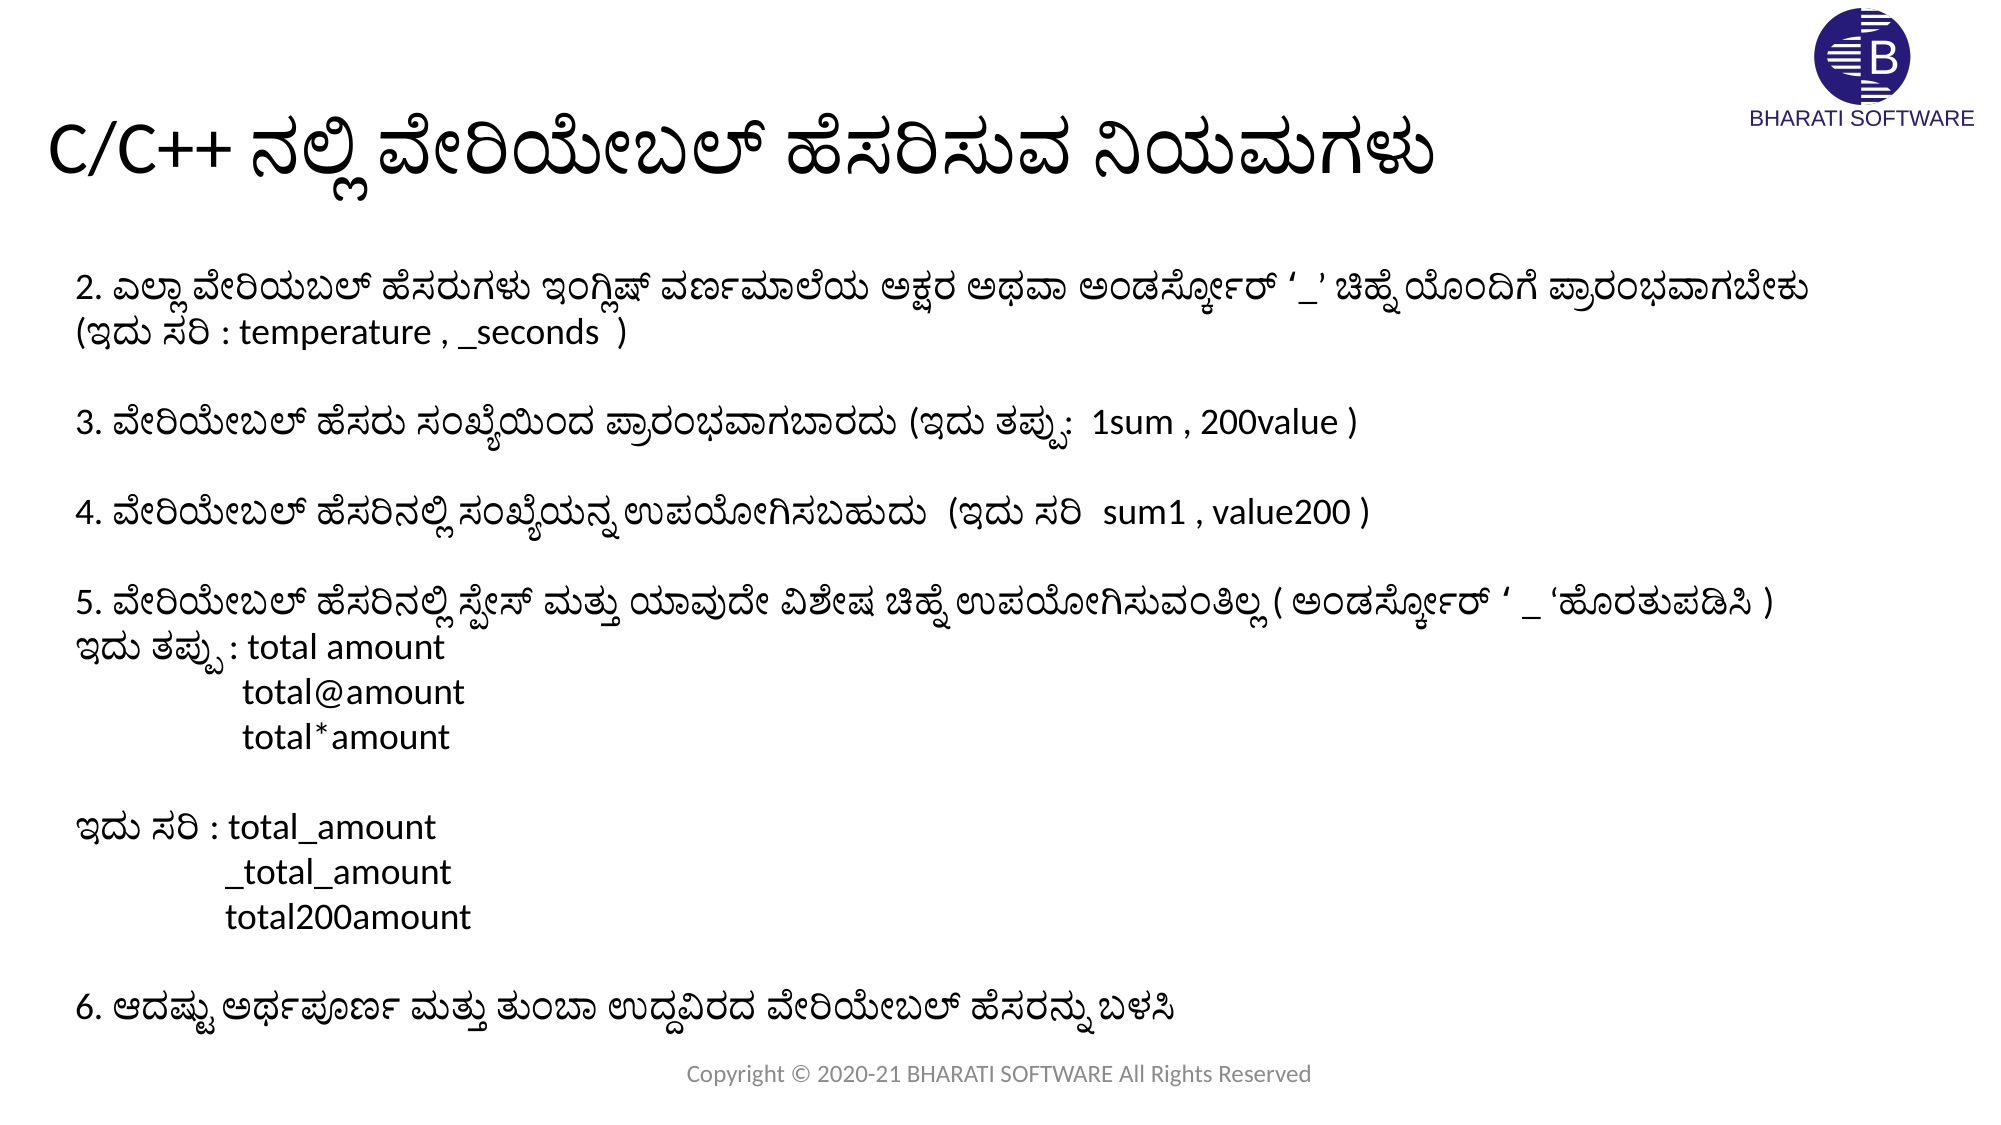

# C/C++ ನಲ್ಲಿ ವೇರಿಯೇಬಲ್ ಹೆಸರಿಸುವ ನಿಯಮಗಳು
2. ಎಲ್ಲಾ ವೇರಿಯಬಲ್ ಹೆಸರುಗಳು ಇಂಗ್ಲಿಷ್ ವರ್ಣಮಾಲೆಯ ಅಕ್ಷರ ಅಥವಾ ಅಂಡರ್ಸ್ಕೋರ್ ‘_’ ಚಿಹ್ನೆ ಯೊಂದಿಗೆ ಪ್ರಾರಂಭವಾಗಬೇಕು
(ಇದು ಸರಿ : temperature , _seconds  )

3. ವೇರಿಯೇಬಲ್ ಹೆಸರು ಸಂಖ್ಯೆಯಿಂದ ಪ್ರಾರಂಭವಾಗಬಾರದು (ಇದು ತಪ್ಪು:  1sum , 200value )

4. ವೇರಿಯೇಬಲ್ ಹೆಸರಿನಲ್ಲಿ ಸಂಖ್ಯೆಯನ್ನ ಉಪಯೋಗಿಸಬಹುದು  (ಇದು ಸರಿ  sum1 , value200 )

5. ವೇರಿಯೇಬಲ್ ಹೆಸರಿನಲ್ಲಿ ಸ್ಪೇಸ್ ಮತ್ತು ಯಾವುದೇ ವಿಶೇಷ ಚಿಹ್ನೆ ಉಪಯೋಗಿಸುವಂತಿಲ್ಲ ( ಅಂಡರ್ಸ್ಕೋರ್ ‘ _ ‘ಹೊರತುಪಡಿಸಿ )
ಇದು ತಪ್ಪು : total amount
	  total@amount
	  total*amount

ಇದು ಸರಿ : total_amount
	_total_amount
	total200amount

6. ಆದಷ್ಟು ಅರ್ಥಪೂರ್ಣ ಮತ್ತು ತುಂಬಾ ಉದ್ದವಿರದ ವೇರಿಯೇಬಲ್ ಹೆಸರನ್ನು ಬಳಸಿ

Copyright © 2020-21 BHARATI SOFTWARE All Rights Reserved